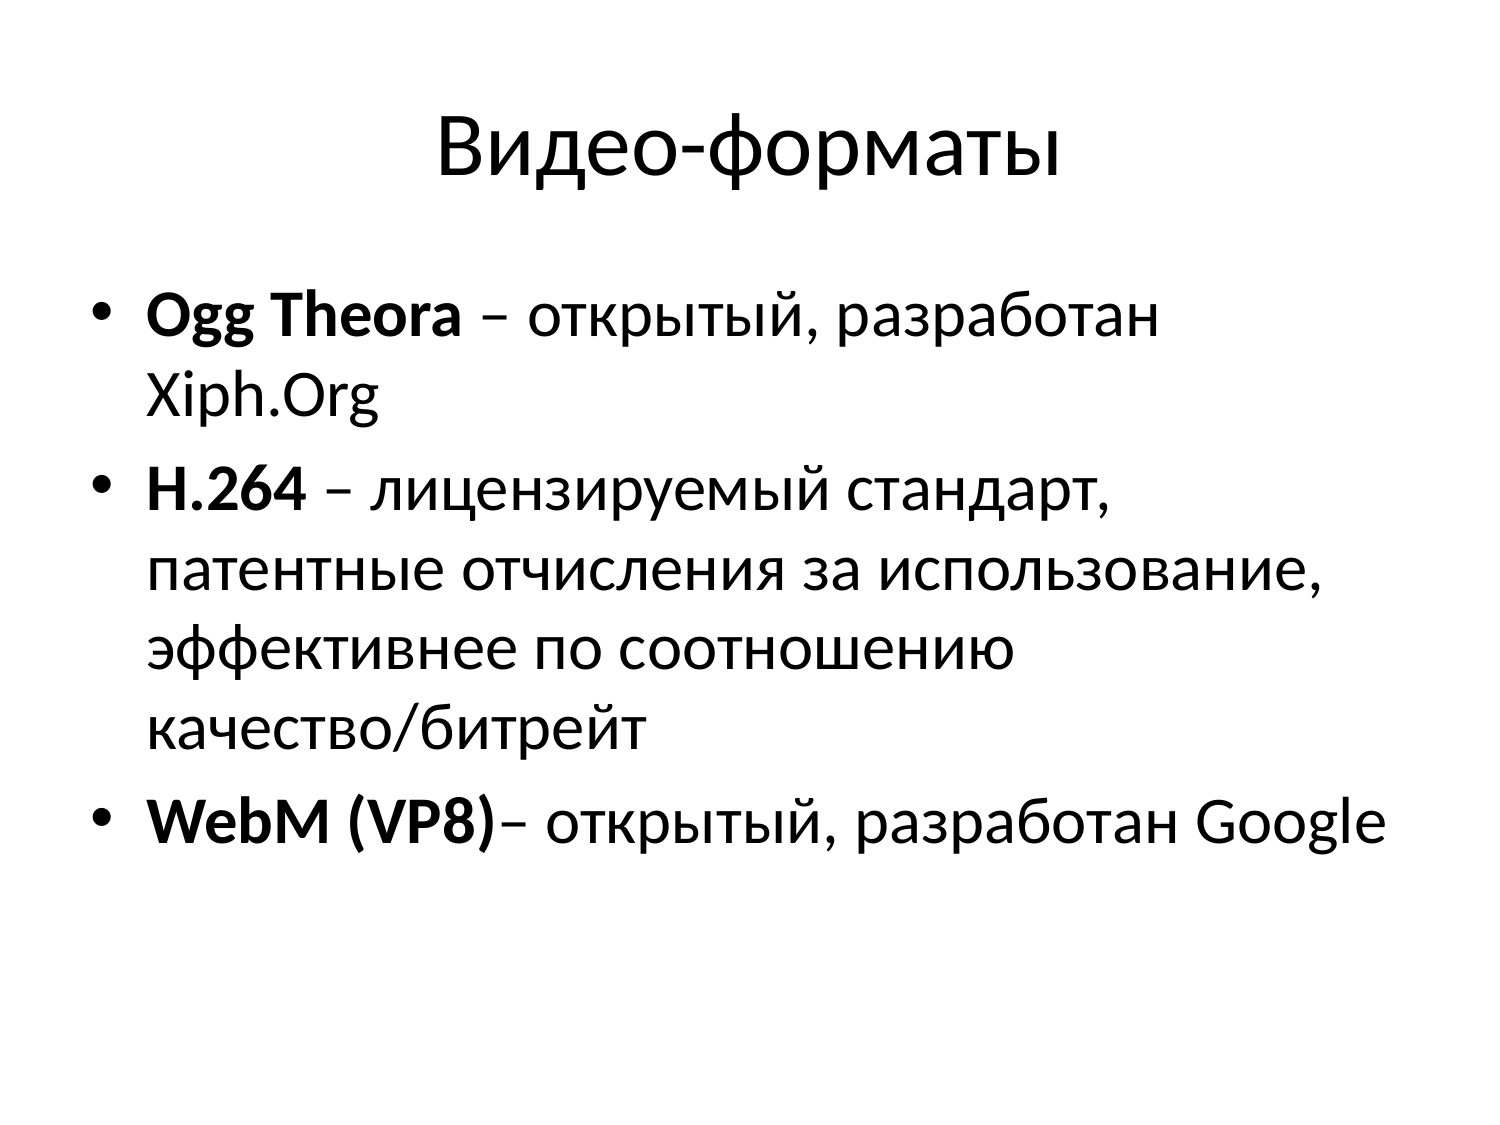

# Видео-форматы
Ogg Theora – открытый, разработан Xiph.Org
H.264 – лицензируемый стандарт, патентные отчисления за использование, эффективнее по соотношению качество/битрейт
WebM (VP8)– открытый, разработан Google